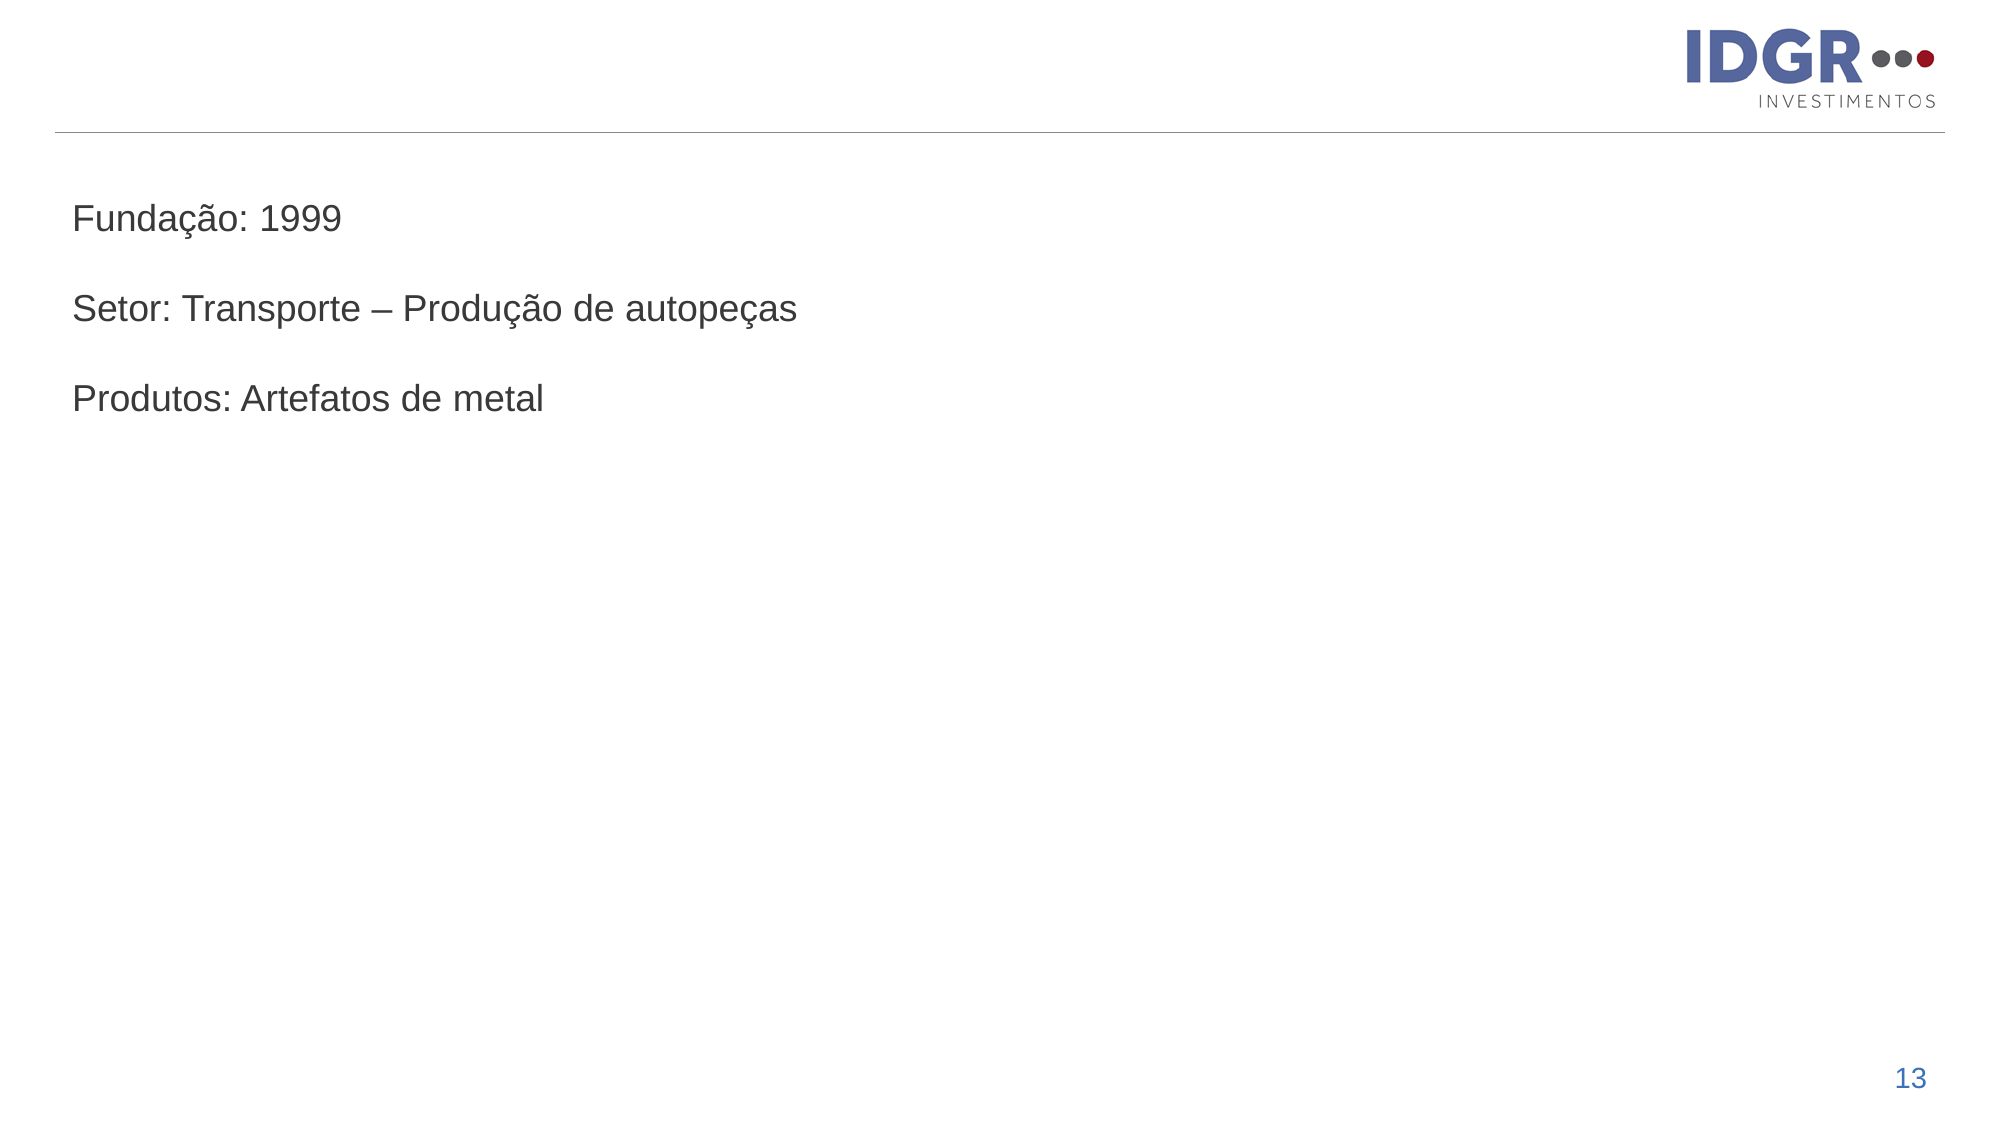

#

Fundação: 1999

Setor: Transporte – Produção de autopeças

Produtos: Artefatos de metal